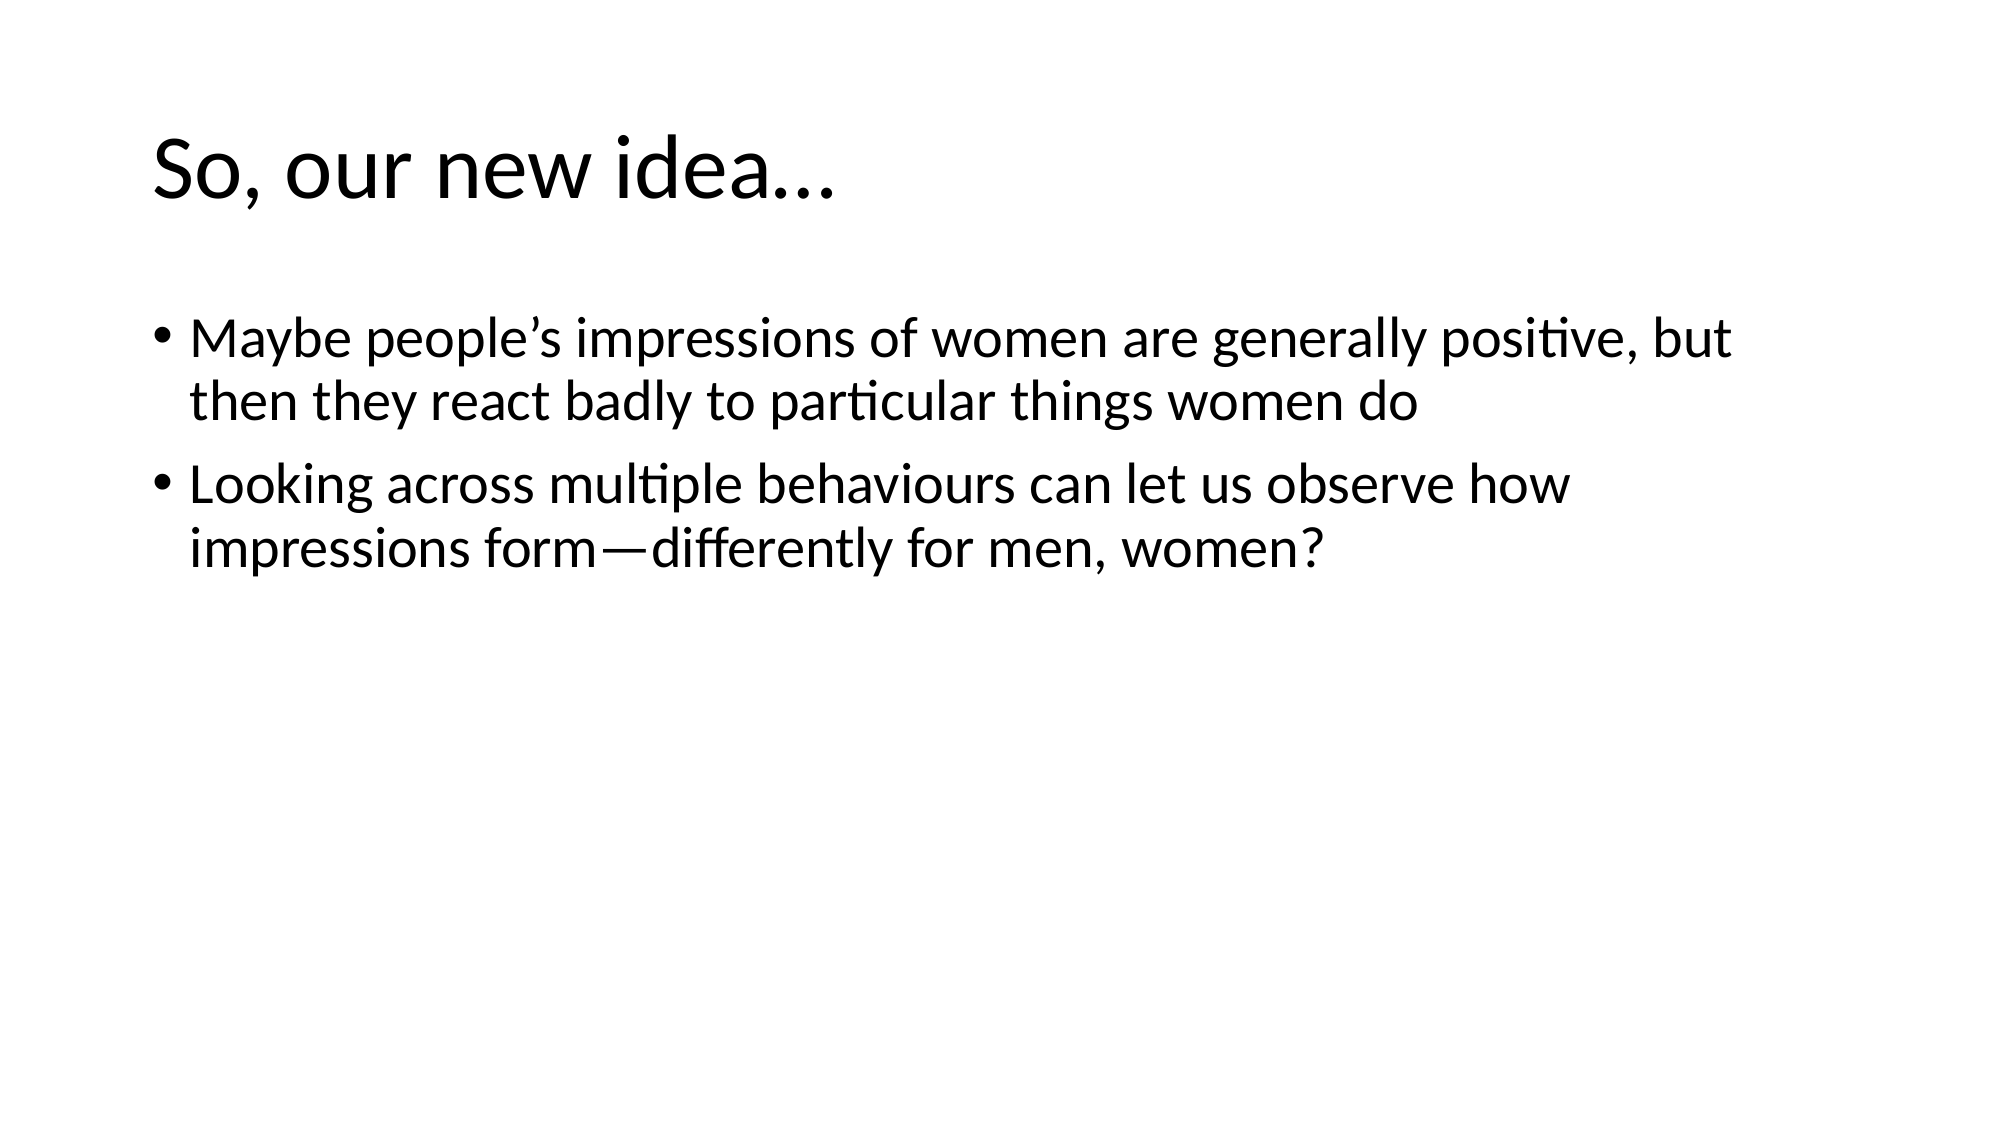

# So, our new idea…
Maybe people’s impressions of women are generally positive, but then they react badly to particular things women do
Looking across multiple behaviours can let us observe how impressions form—differently for men, women?